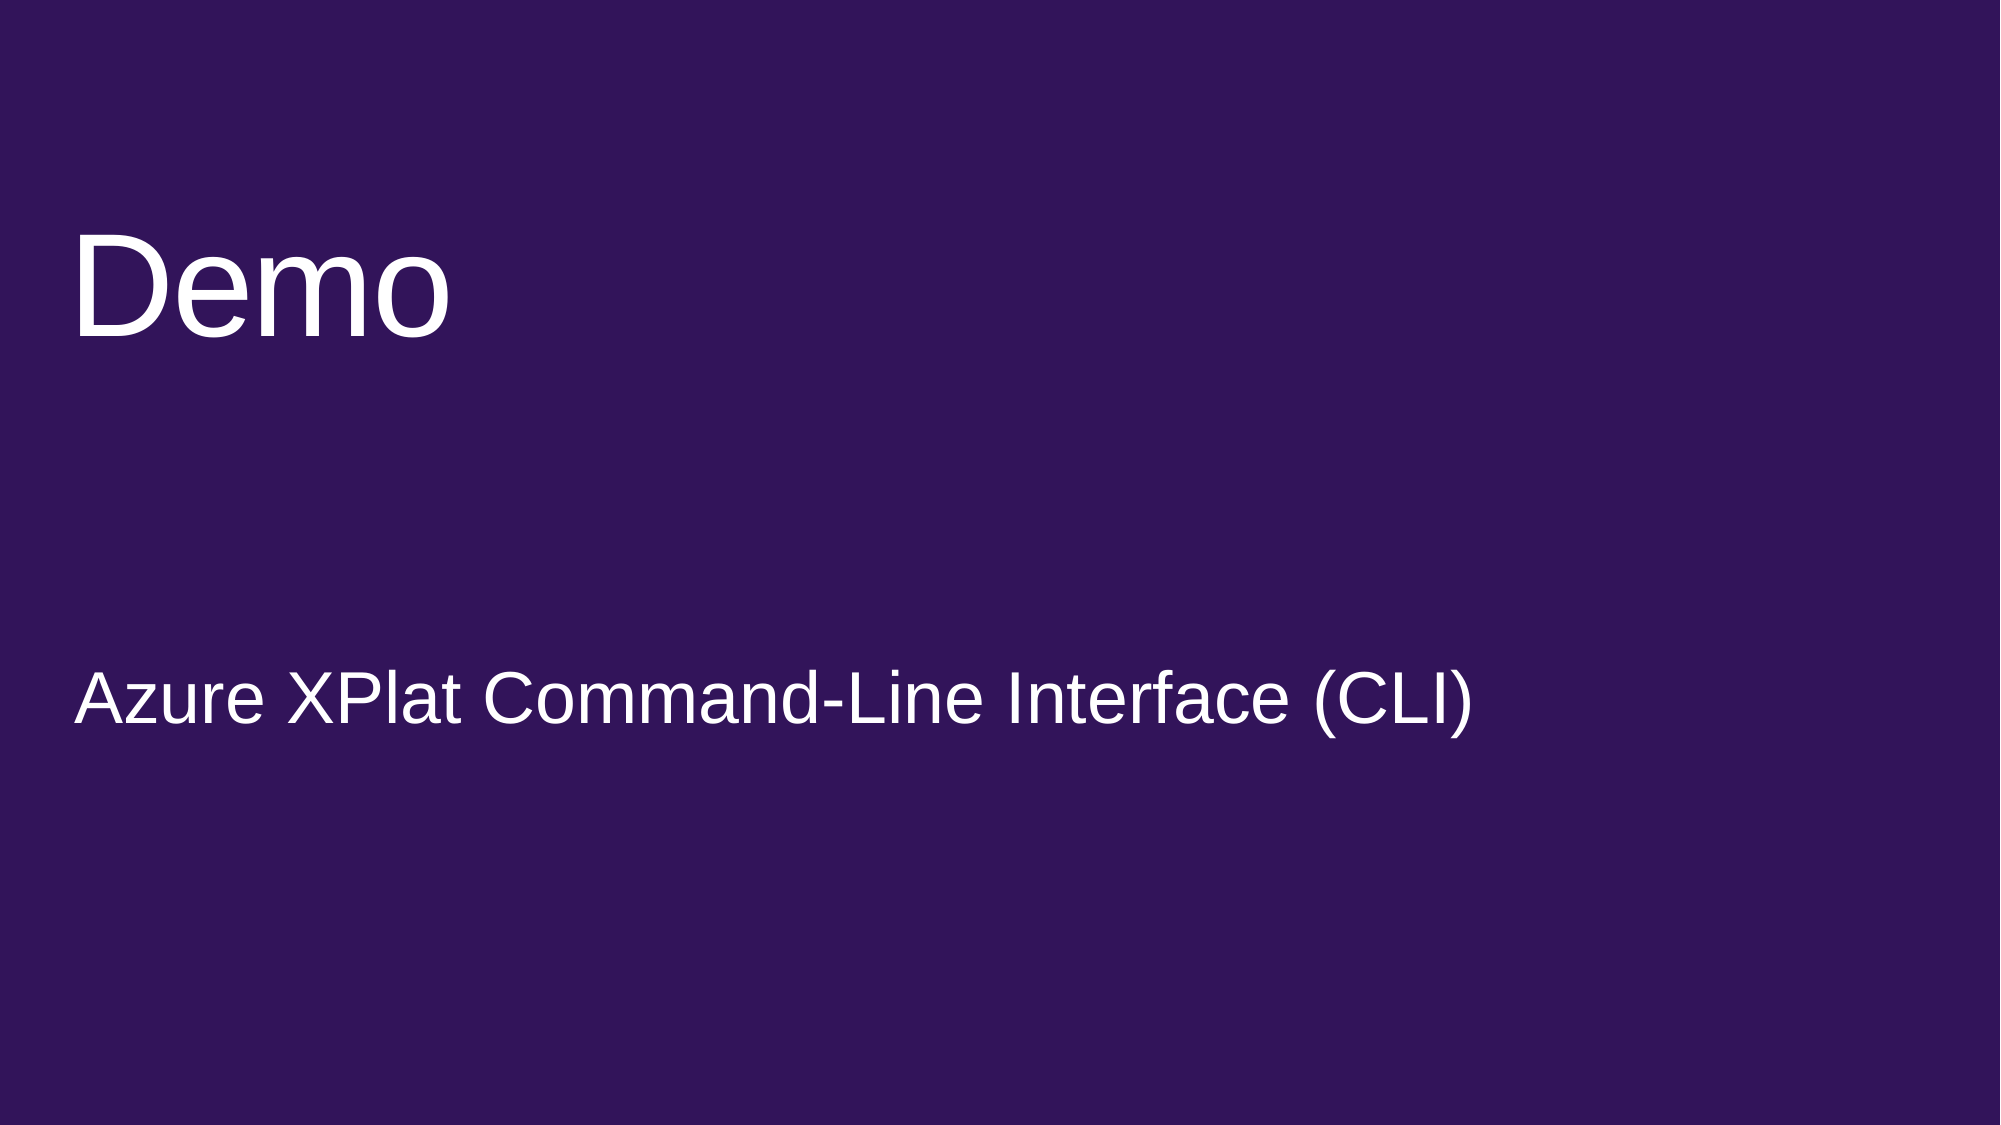

# Demo
Azure XPlat Command-Line Interface (CLI)